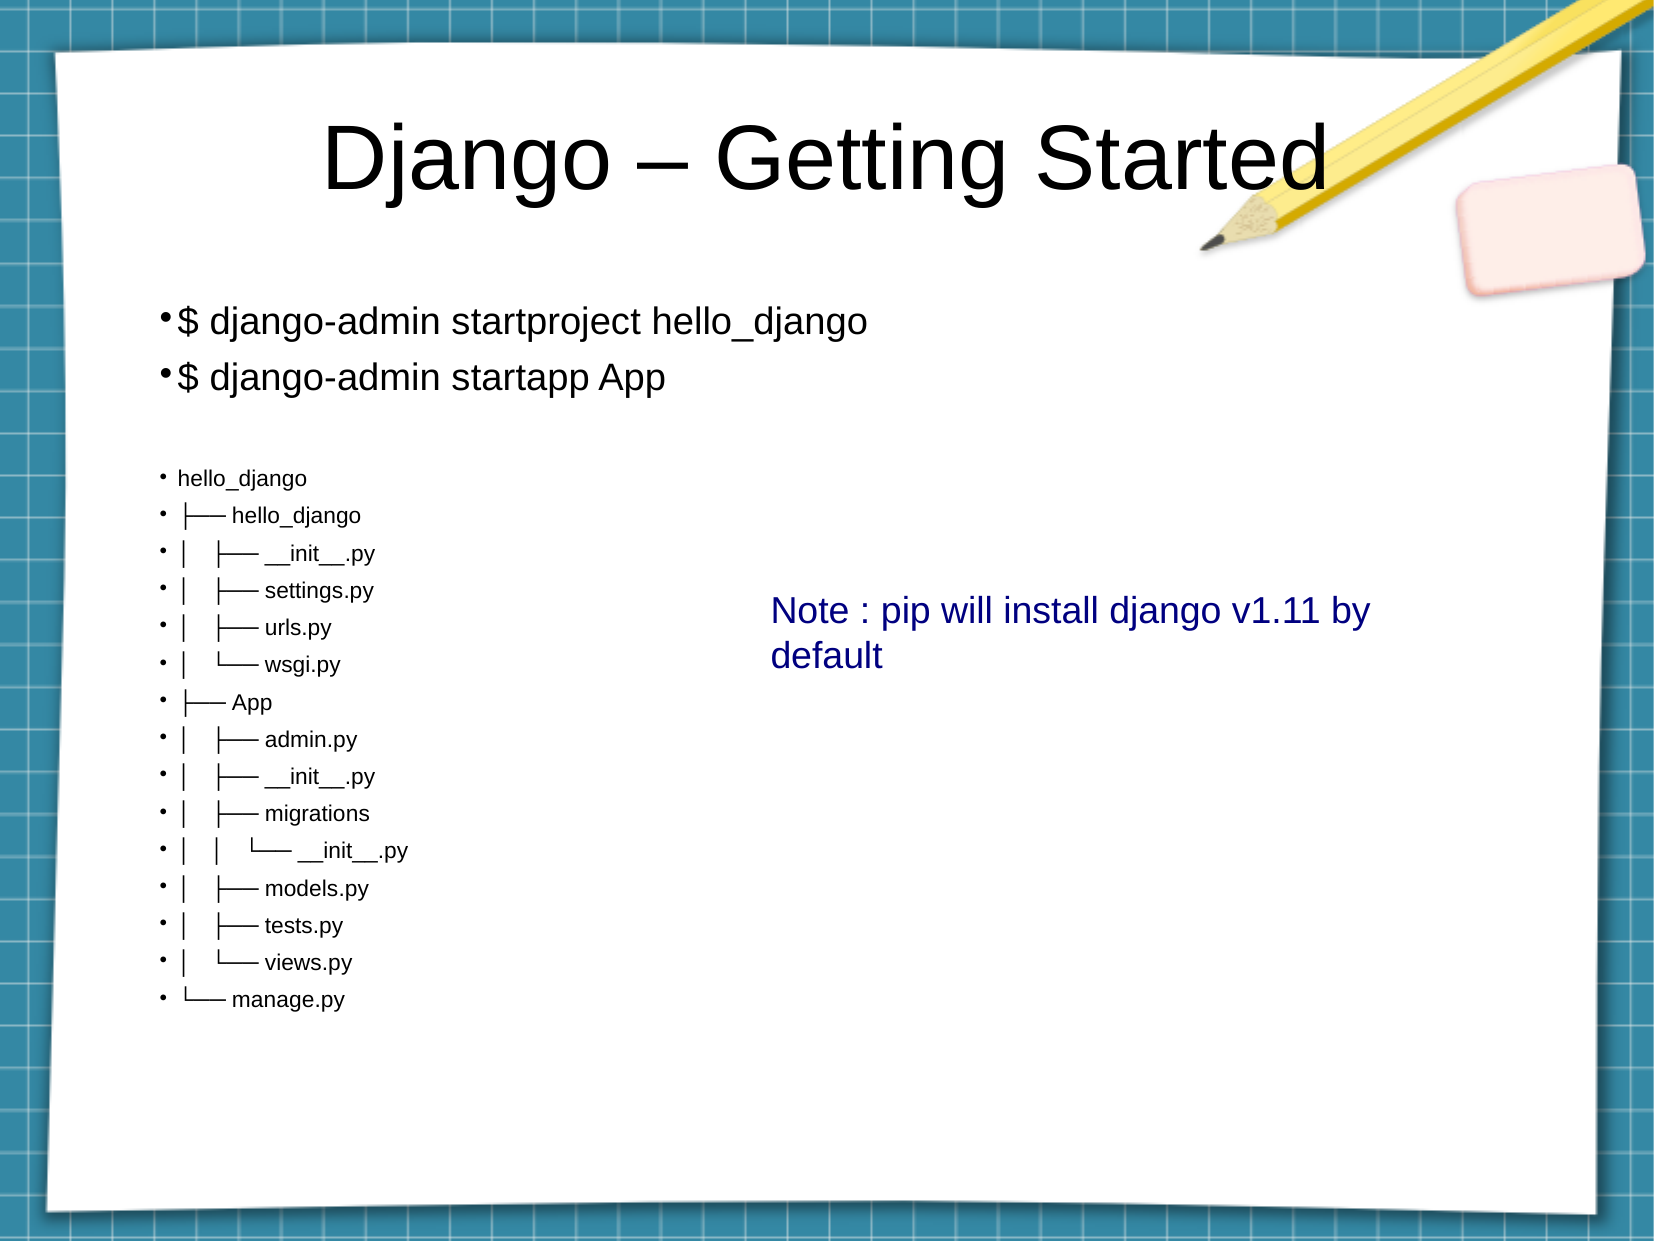

Django – Getting Started
$ django-admin startproject hello_django
$ django-admin startapp App

hello_django
├── hello_django
│   ├── __init__.py
│   ├── settings.py
│   ├── urls.py
│   └── wsgi.py
├── App
│   ├── admin.py
│   ├── __init__.py
│   ├── migrations
│   │   └── __init__.py
│   ├── models.py
│   ├── tests.py
│   └── views.py
└── manage.py
Note : pip will install django v1.11 by default